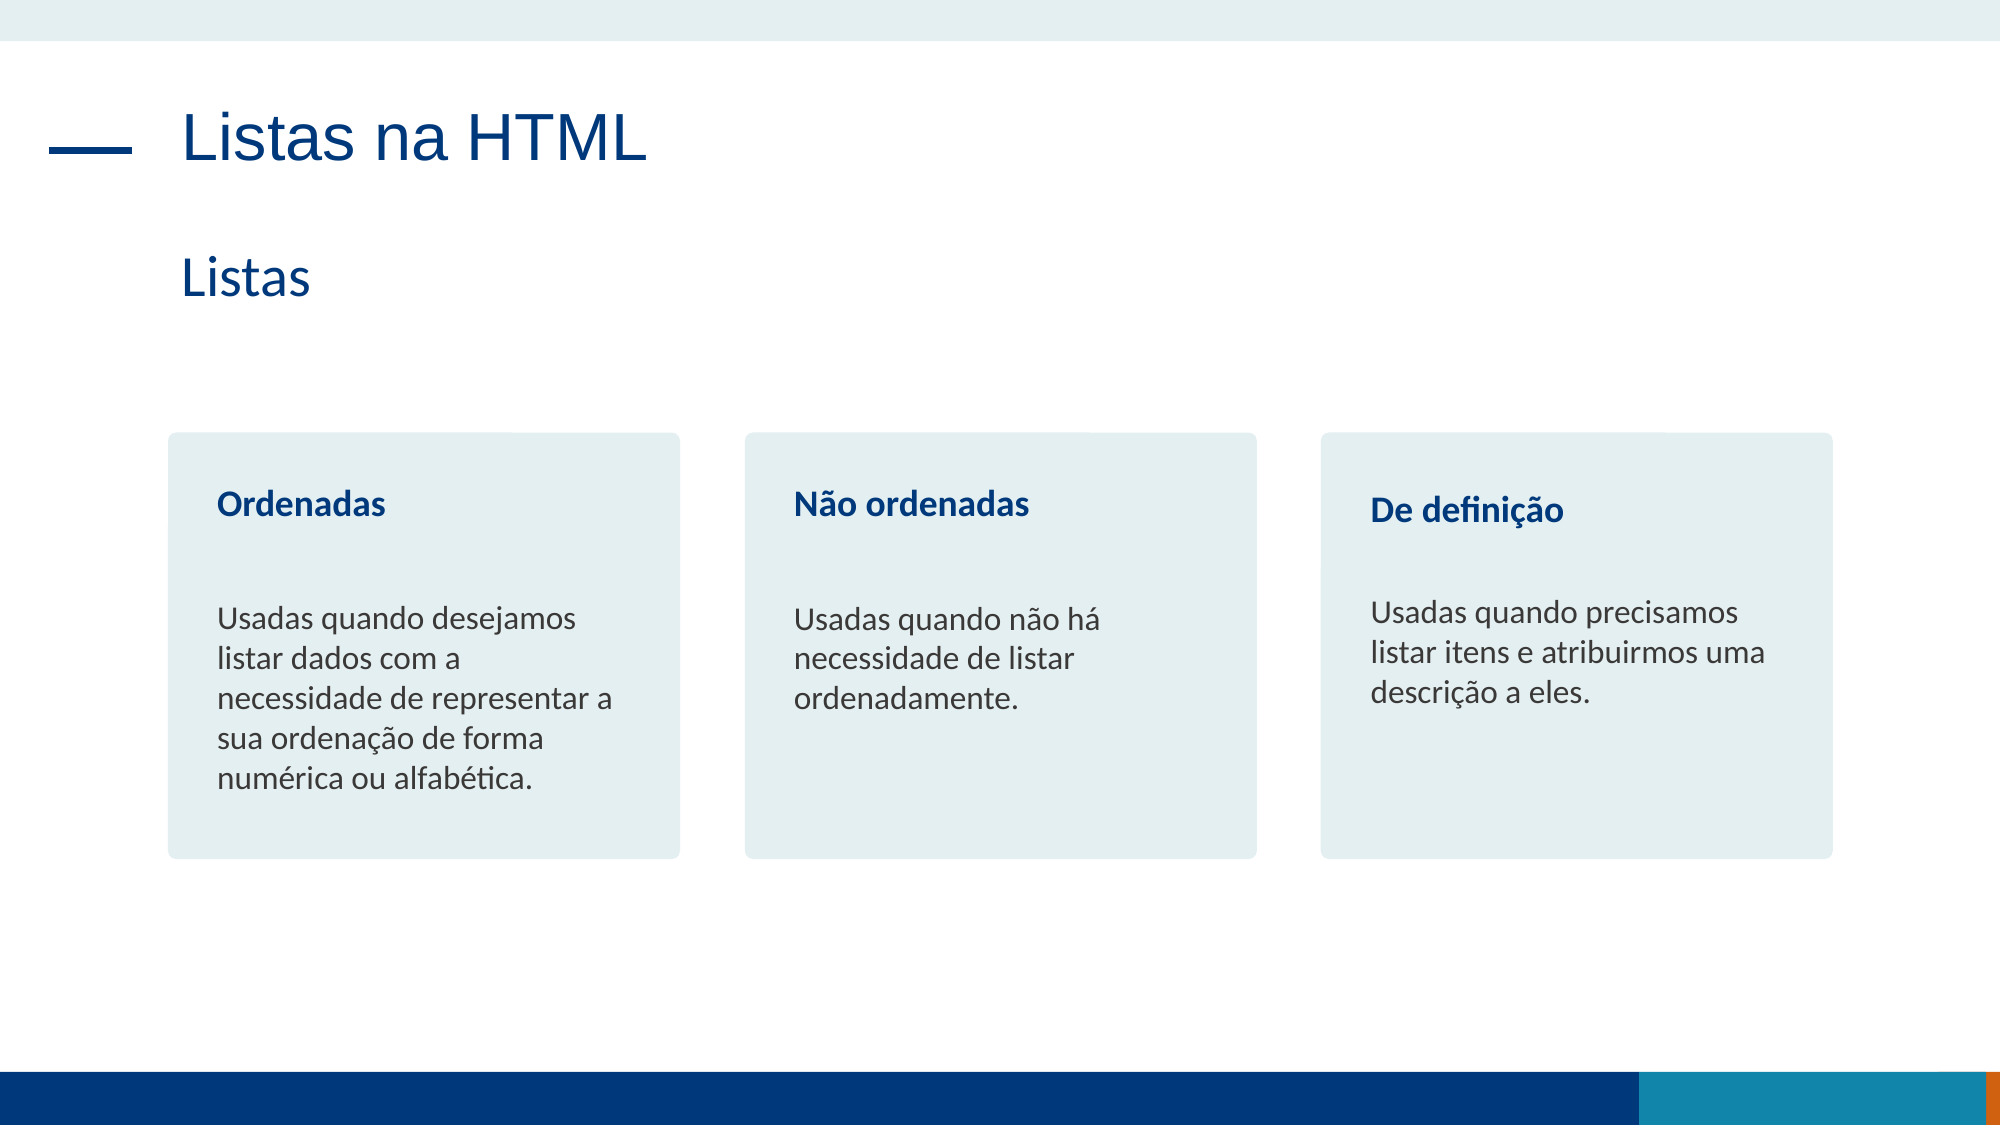

Listas na HTML
Listas

Ordenadas
Usadas quando desejamos listar dados com a necessidade de representar a sua ordenação de forma numérica ou alfabética.

Não ordenadas
Usadas quando não há necessidade de listar ordenadamente.

De definição
Usadas quando precisamos listar itens e atribuirmos uma descrição a eles.